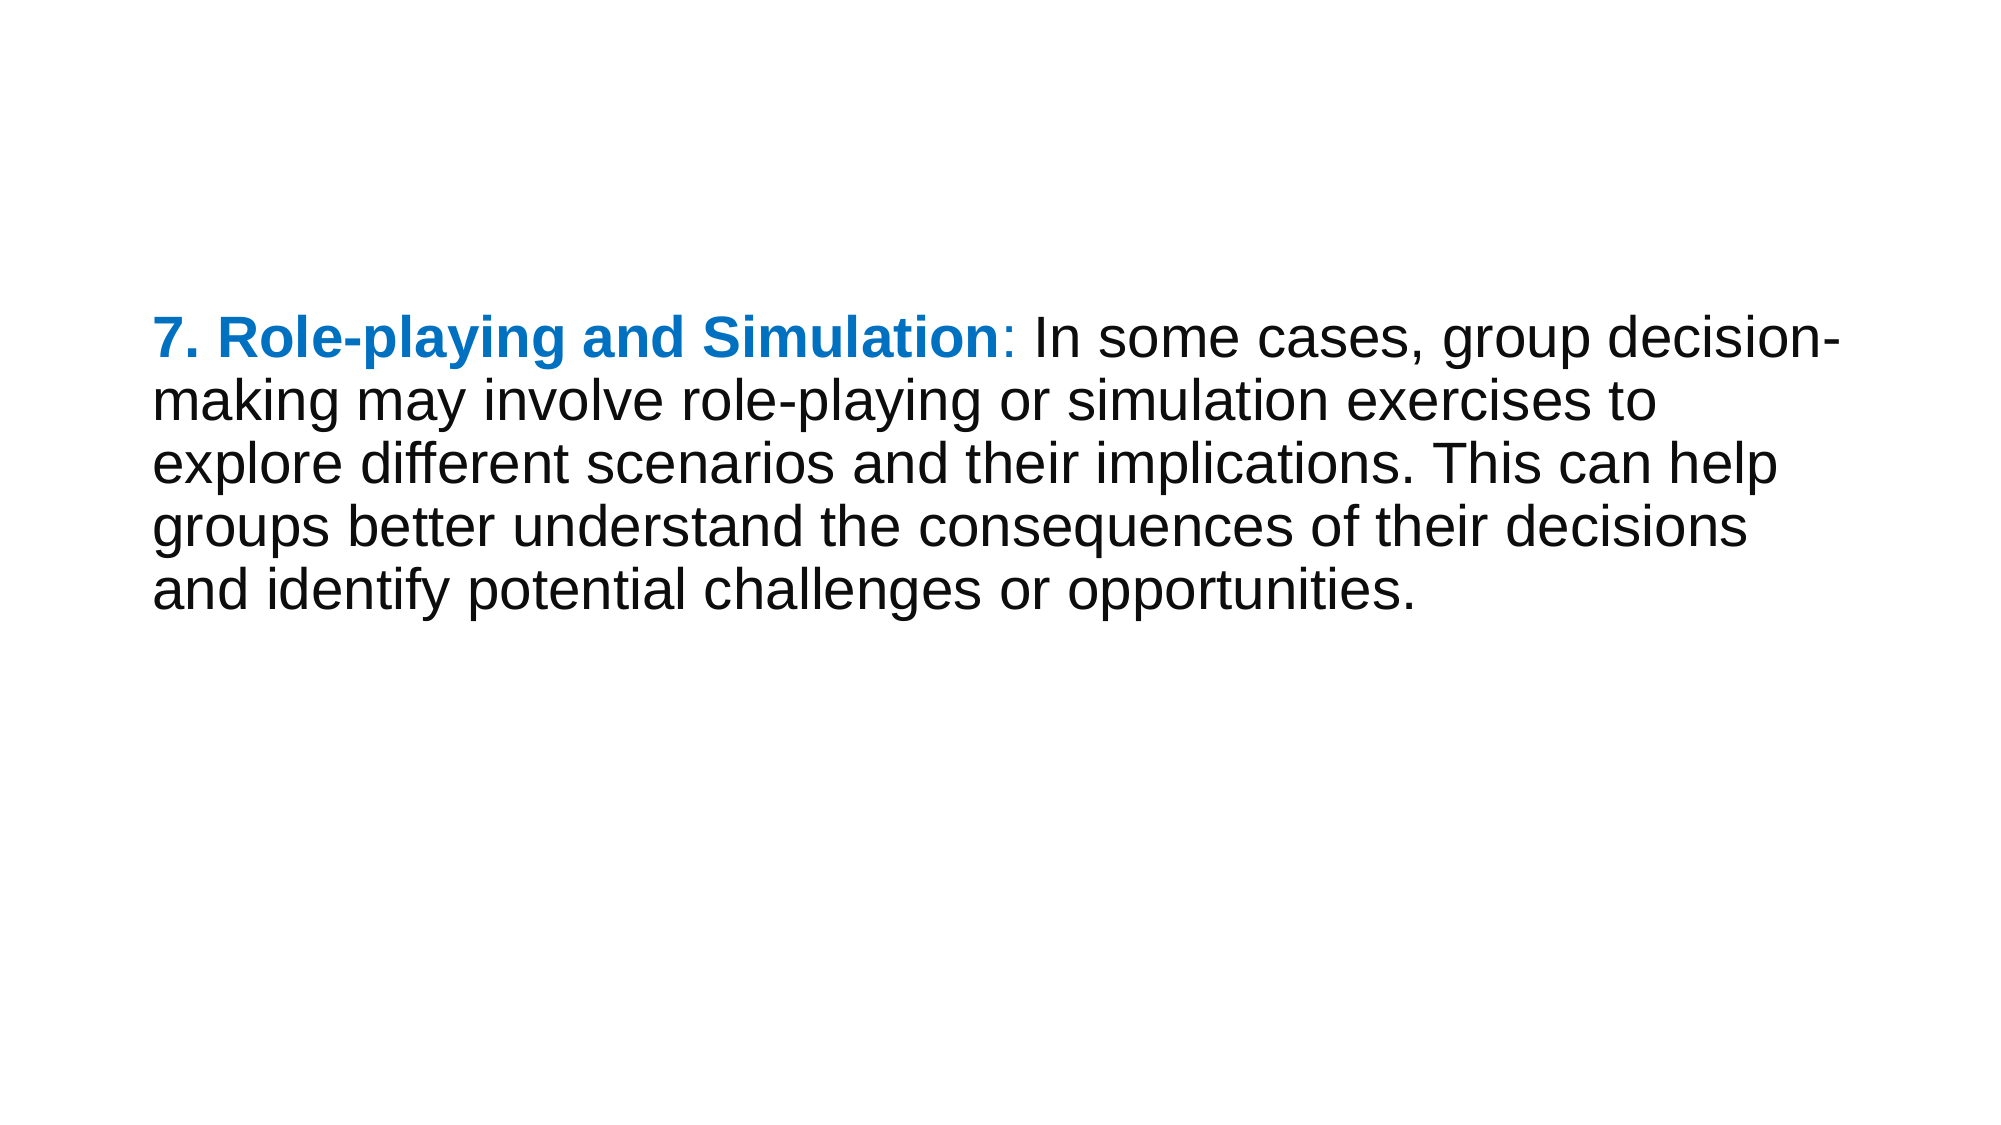

#
7. Role-playing and Simulation: In some cases, group decision-making may involve role-playing or simulation exercises to explore different scenarios and their implications. This can help groups better understand the consequences of their decisions and identify potential challenges or opportunities.